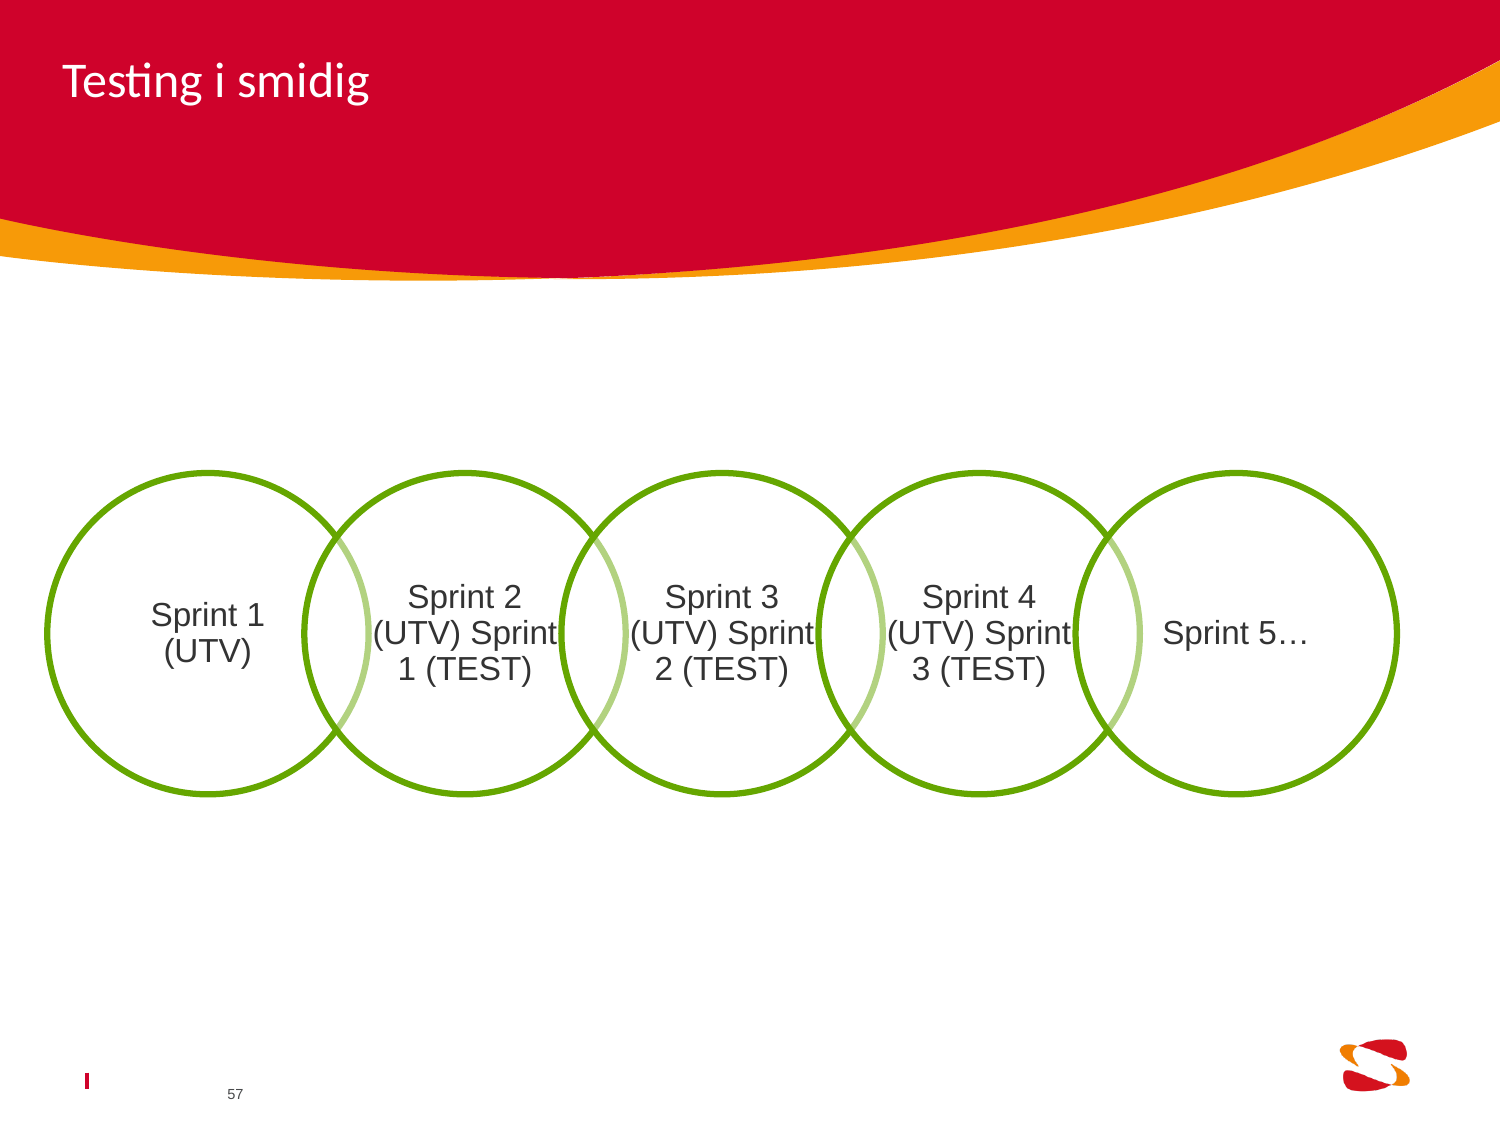

Testing i smidig
Sprint 1 (UTV)
Sprint 2 (UTV) Sprint 1 (TEST)
Sprint 3 (UTV) Sprint 2 (TEST)
Sprint 4 (UTV) Sprint 3 (TEST)
Sprint 5…
57